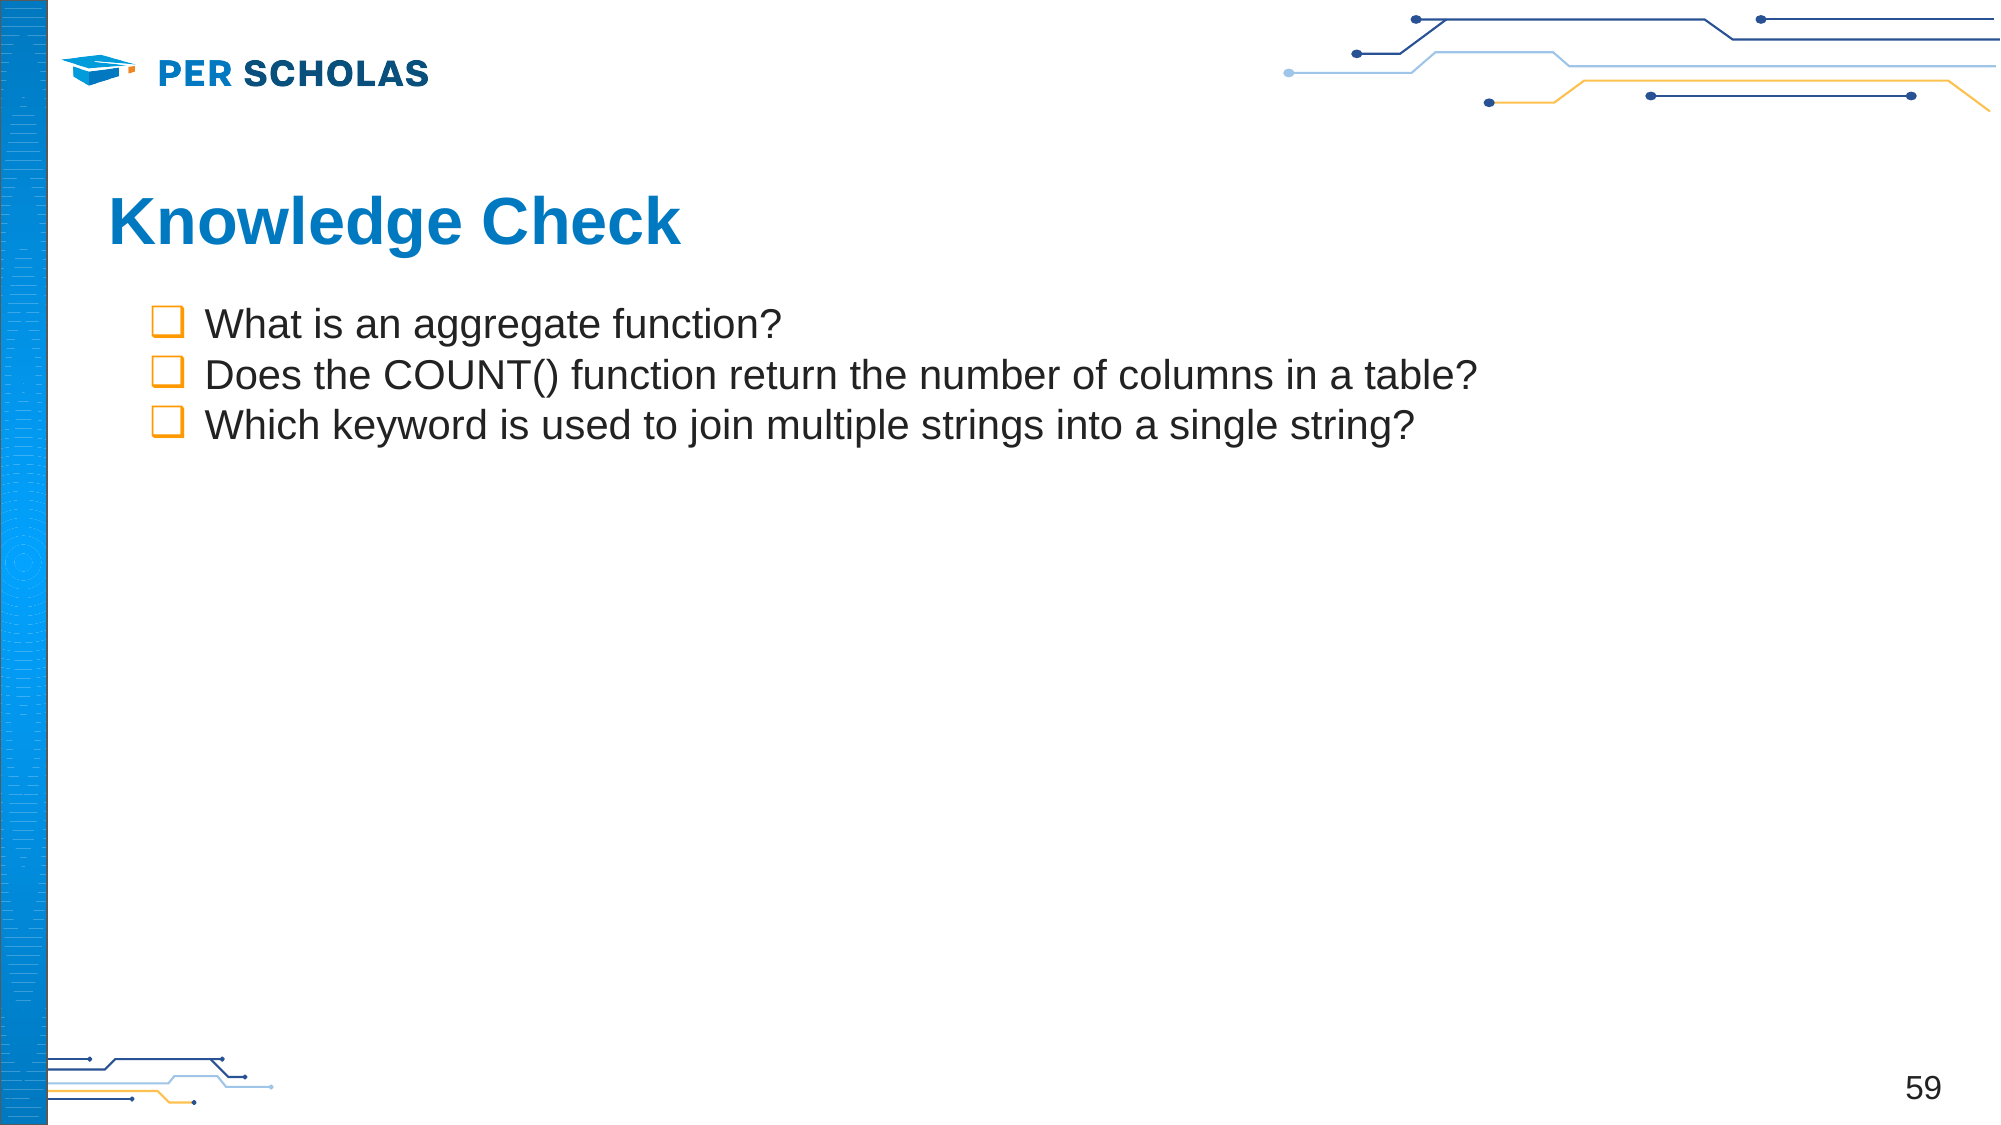

# Knowledge Check
What is an aggregate function?
Does the COUNT() function return the number of columns in a table?
Which keyword is used to join multiple strings into a single string?

59